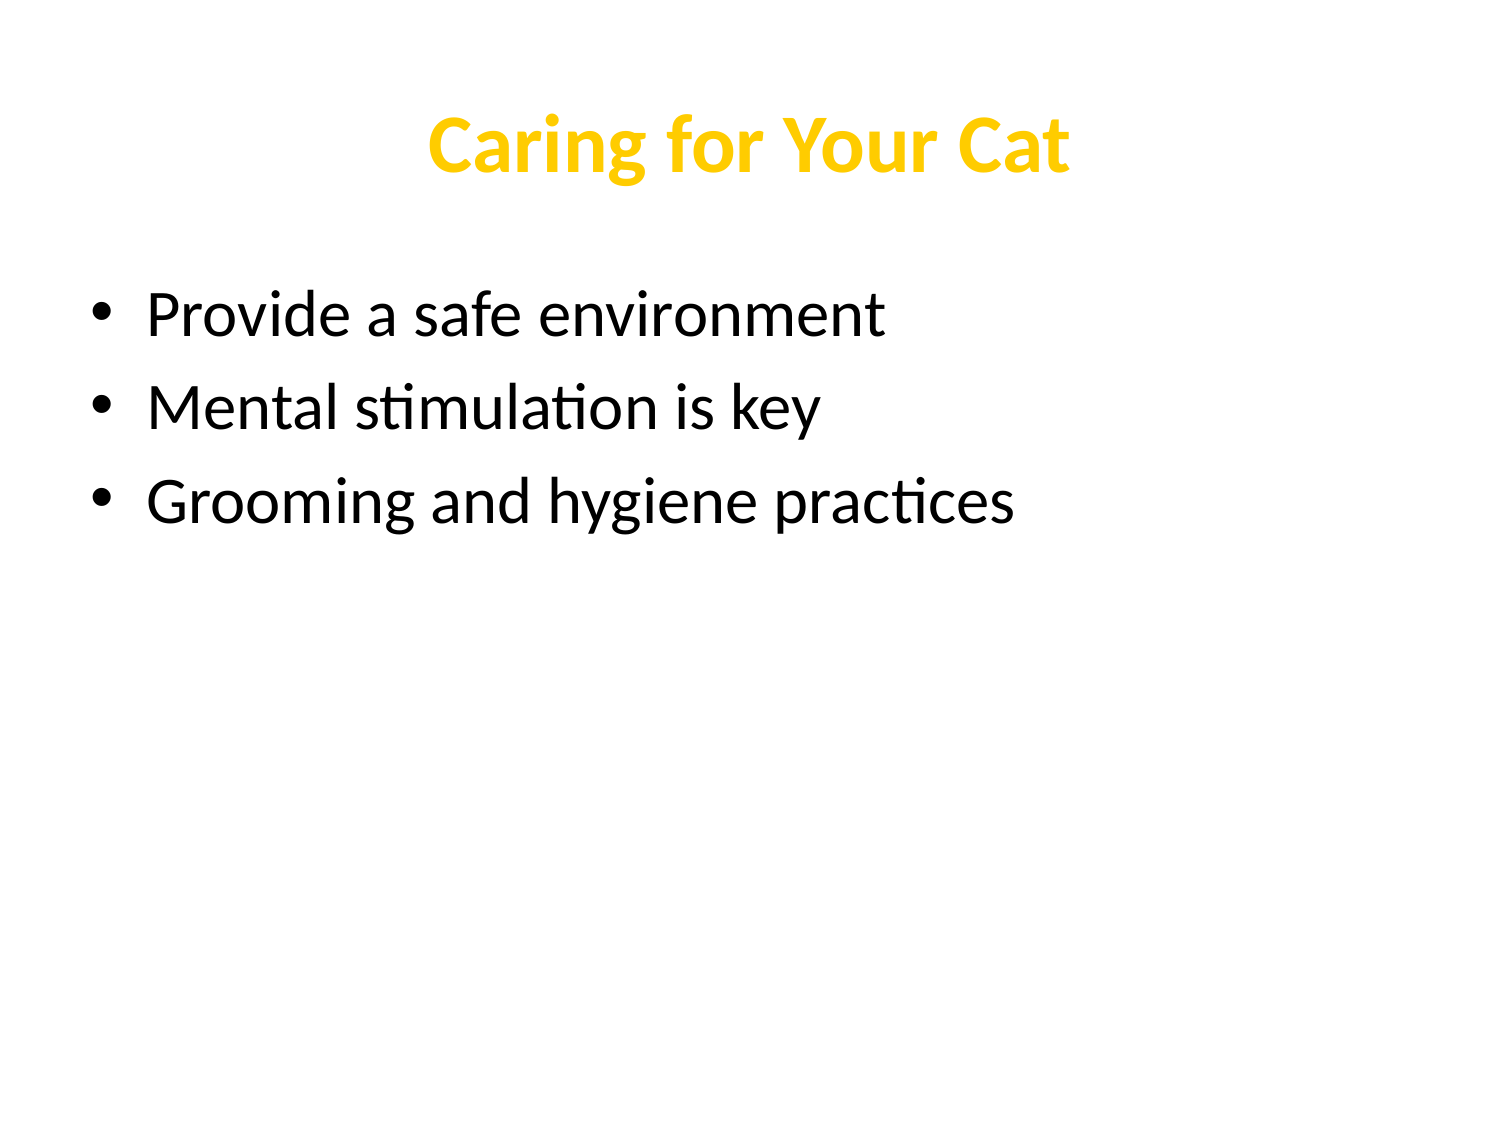

# Caring for Your Cat
Provide a safe environment
Mental stimulation is key
Grooming and hygiene practices